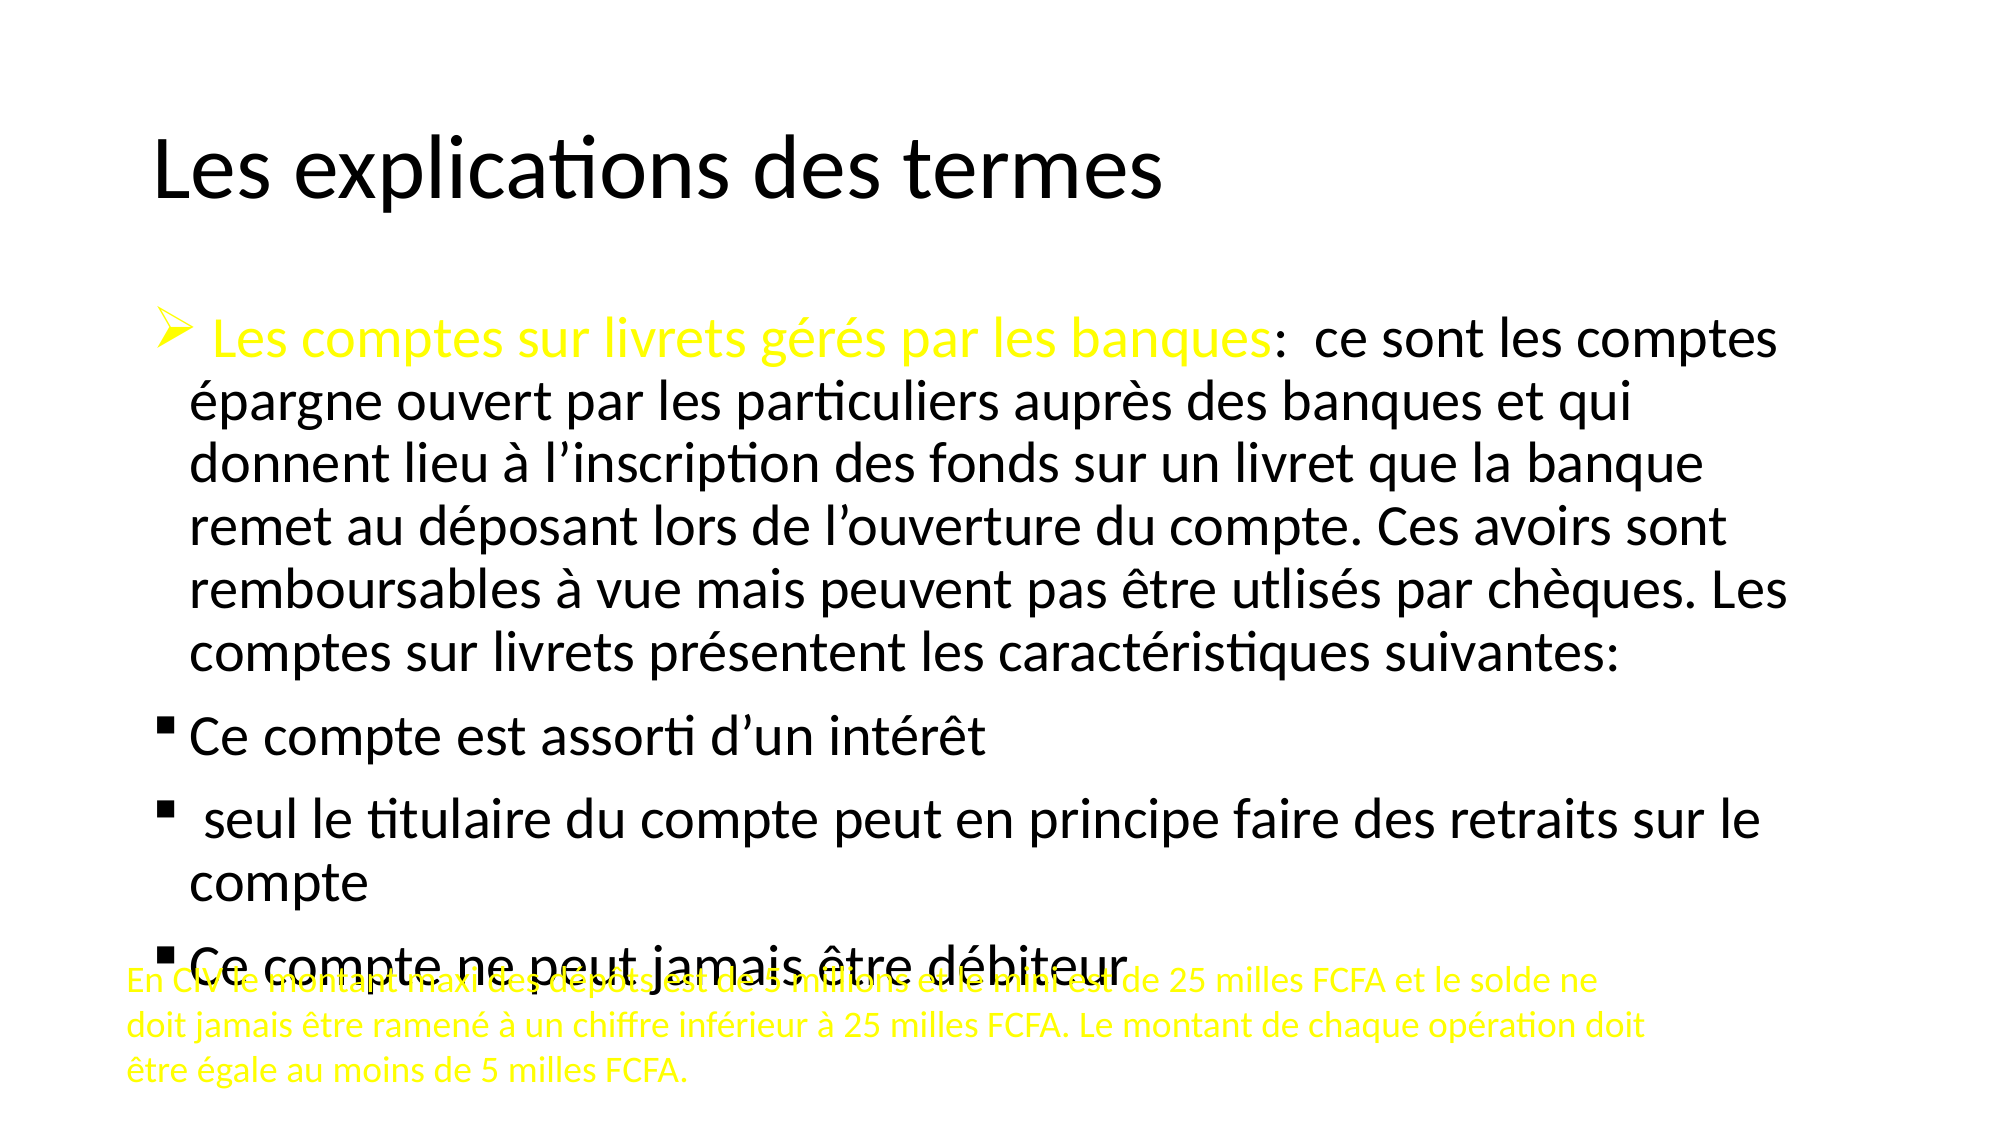

# Les explications des termes
 Les comptes sur livrets gérés par les banques:  ce sont les comptes épargne ouvert par les particuliers auprès des banques et qui donnent lieu à l’inscription des fonds sur un livret que la banque remet au déposant lors de l’ouverture du compte. Ces avoirs sont remboursables à vue mais peuvent pas être utlisés par chèques. Les comptes sur livrets présentent les caractéristiques suivantes:
Ce compte est assorti d’un intérêt
 seul le titulaire du compte peut en principe faire des retraits sur le compte
Ce compte ne peut jamais être débiteur
En CIV le montant maxi des dépôts est de 5 millions et le mini est de 25 milles FCFA et le solde ne doit jamais être ramené à un chiffre inférieur à 25 milles FCFA. Le montant de chaque opération doit être égale au moins de 5 milles FCFA.